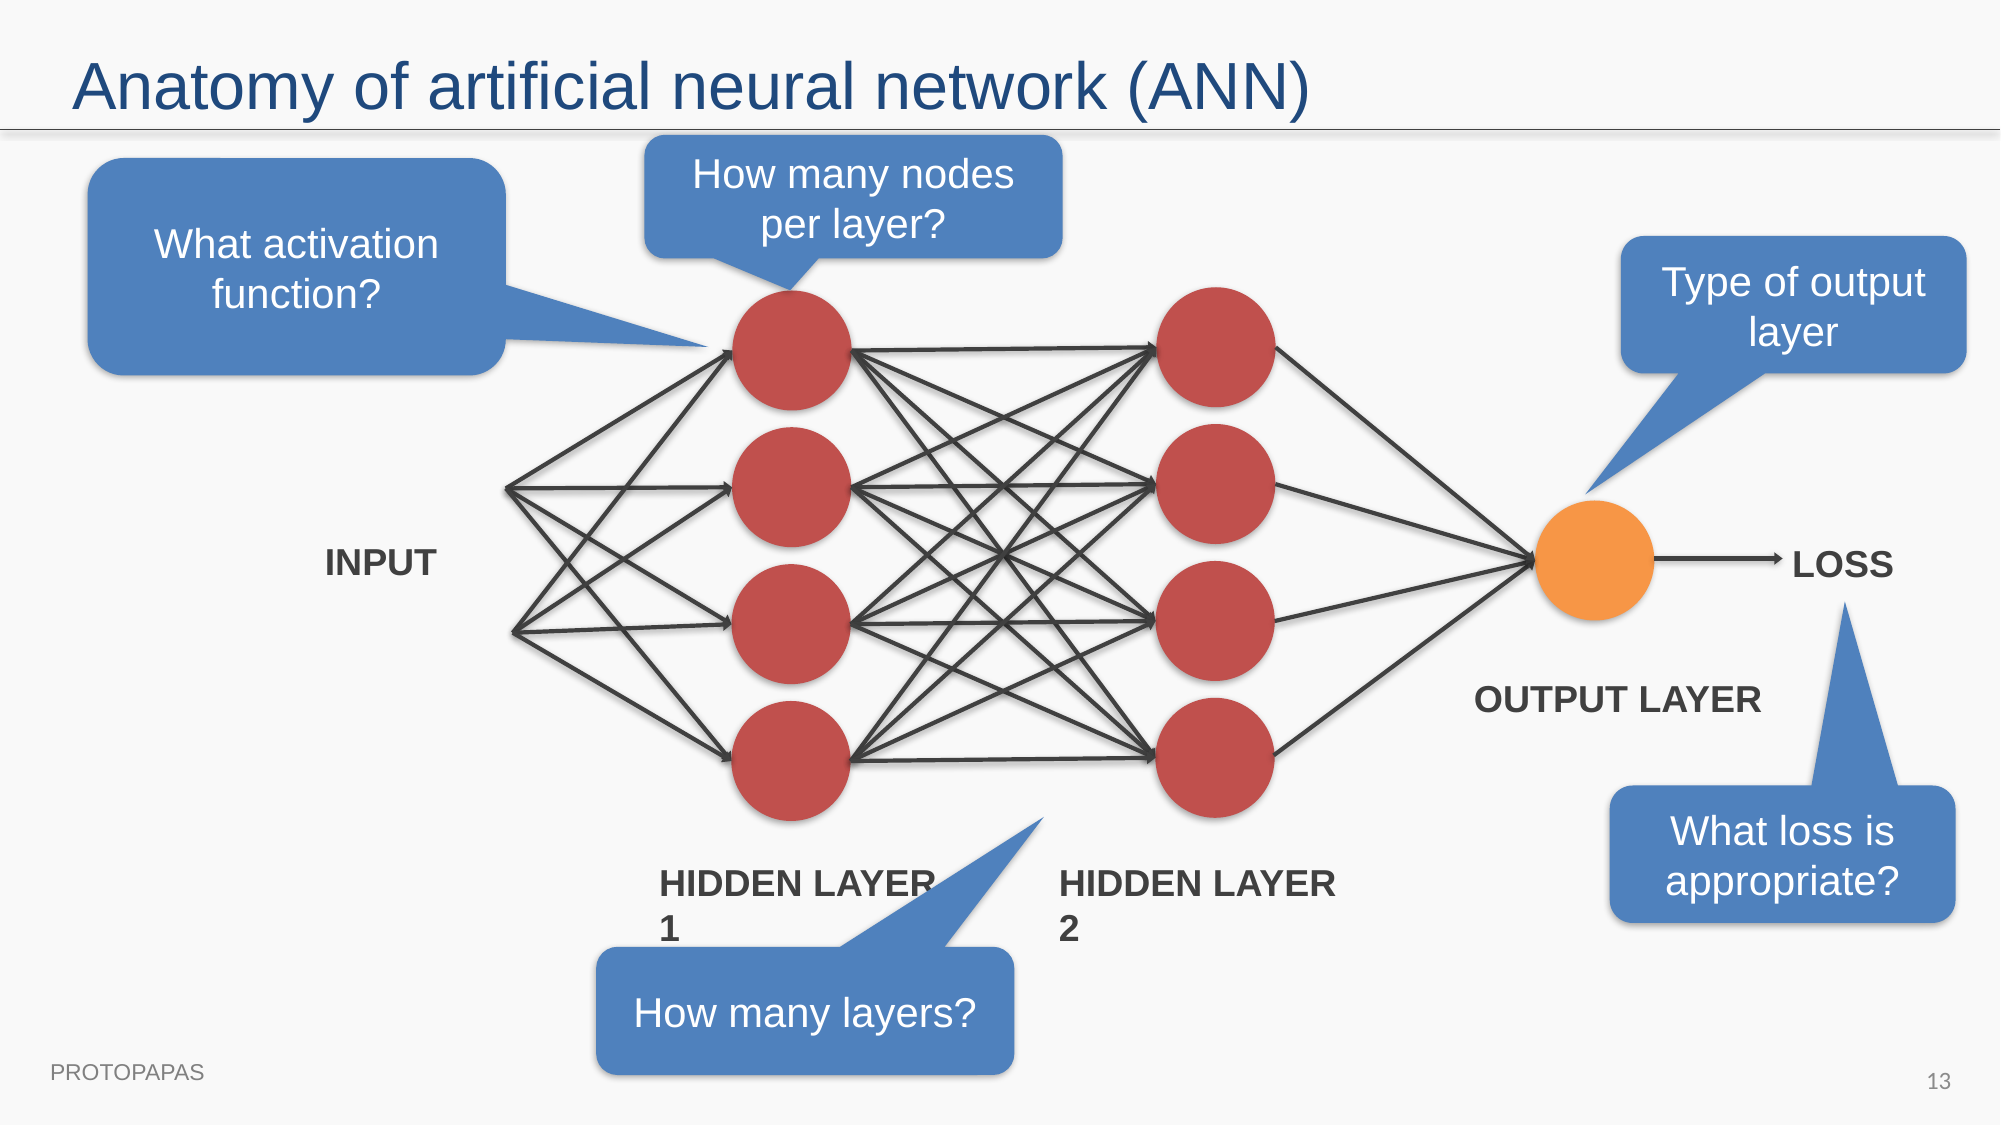

# Anatomy of artificial neural network (ANN)
How many nodes per layer?
What activation function?
Type of output layer

INPUT
LOSS

OUTPUT LAYER

What loss is appropriate?
HIDDEN LAYER 1
HIDDEN LAYER 2
How many layers?
13